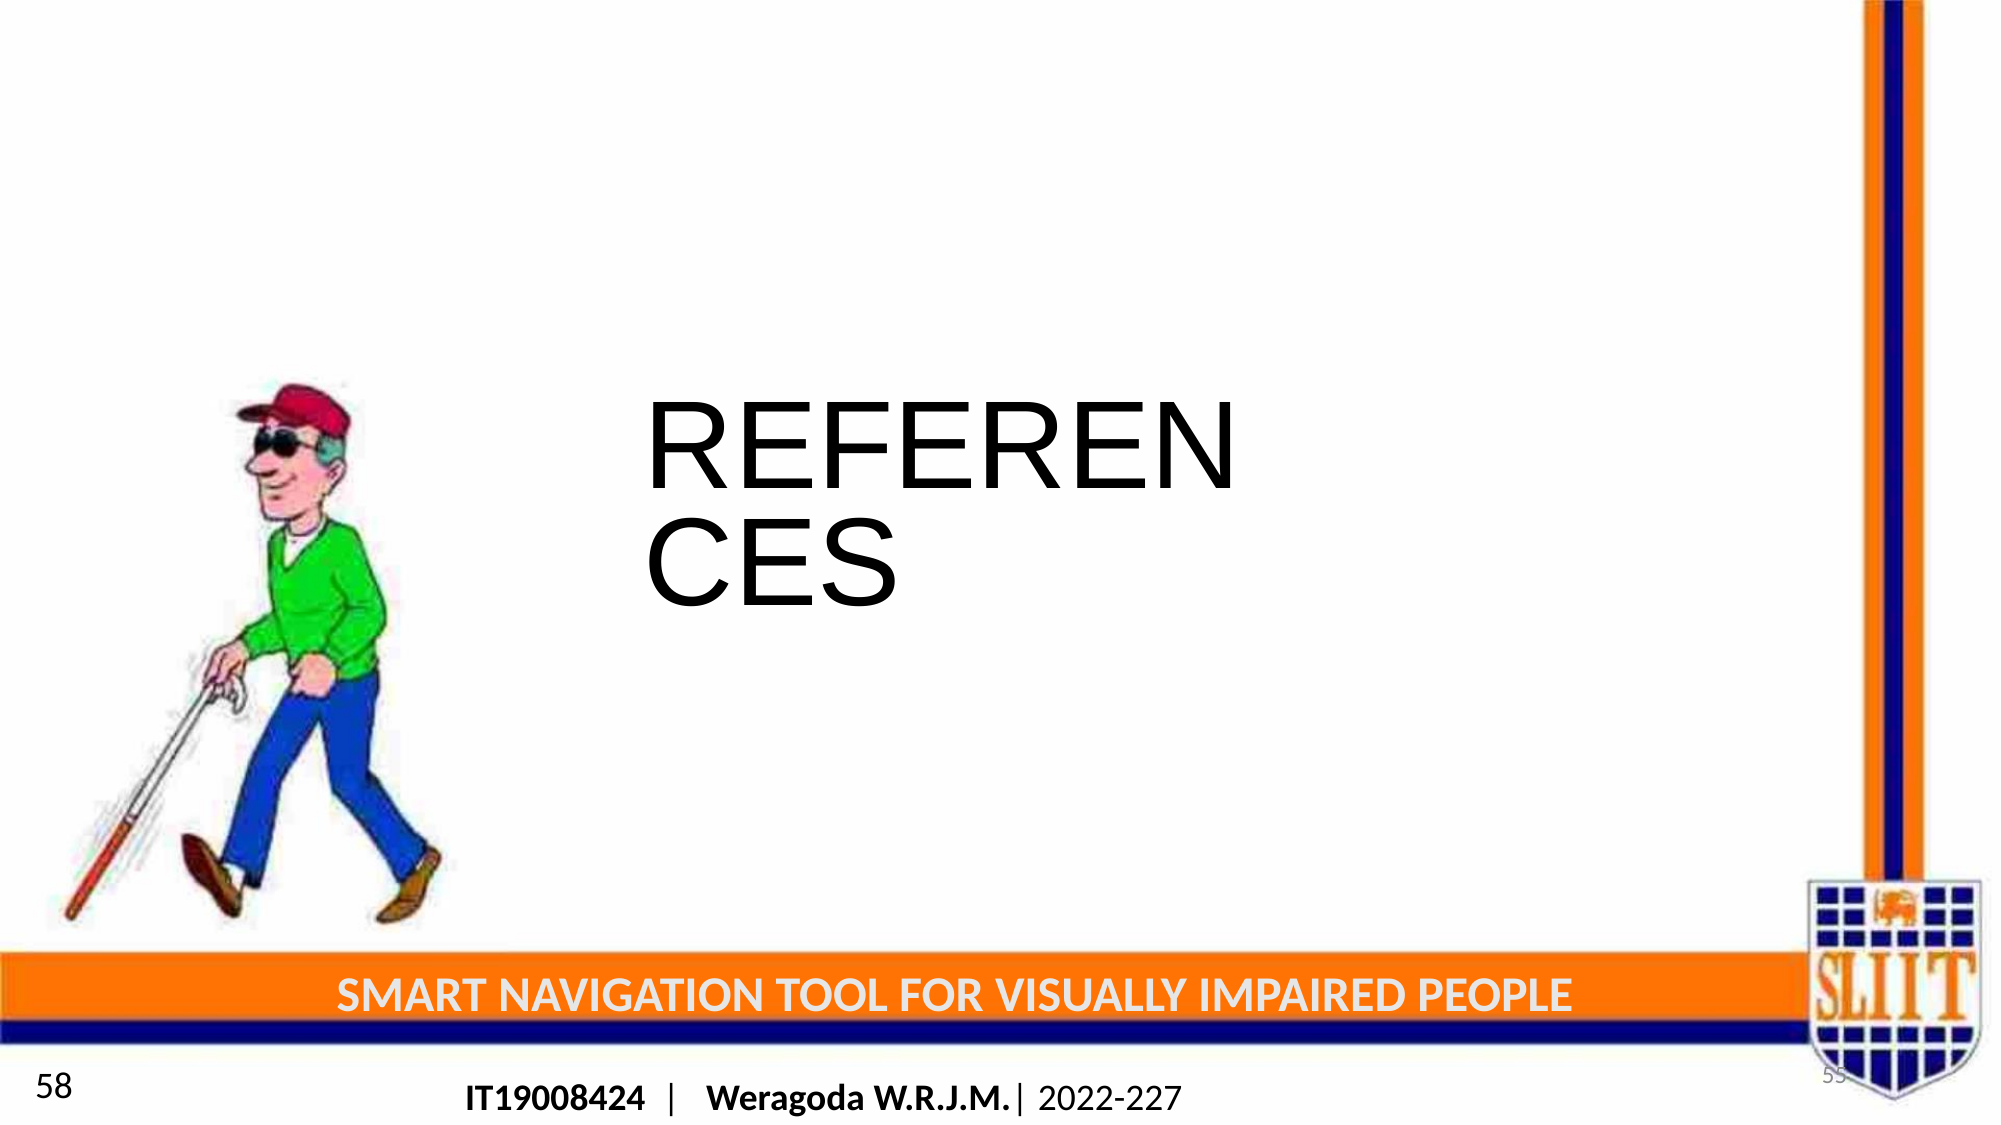

REFERENCES
SMART NAVIGATION TOOL FOR VISUALLY IMPAIRED PEOPLE
55
58
IT19008424 | Weragoda W.R.J.M.| 2022-227